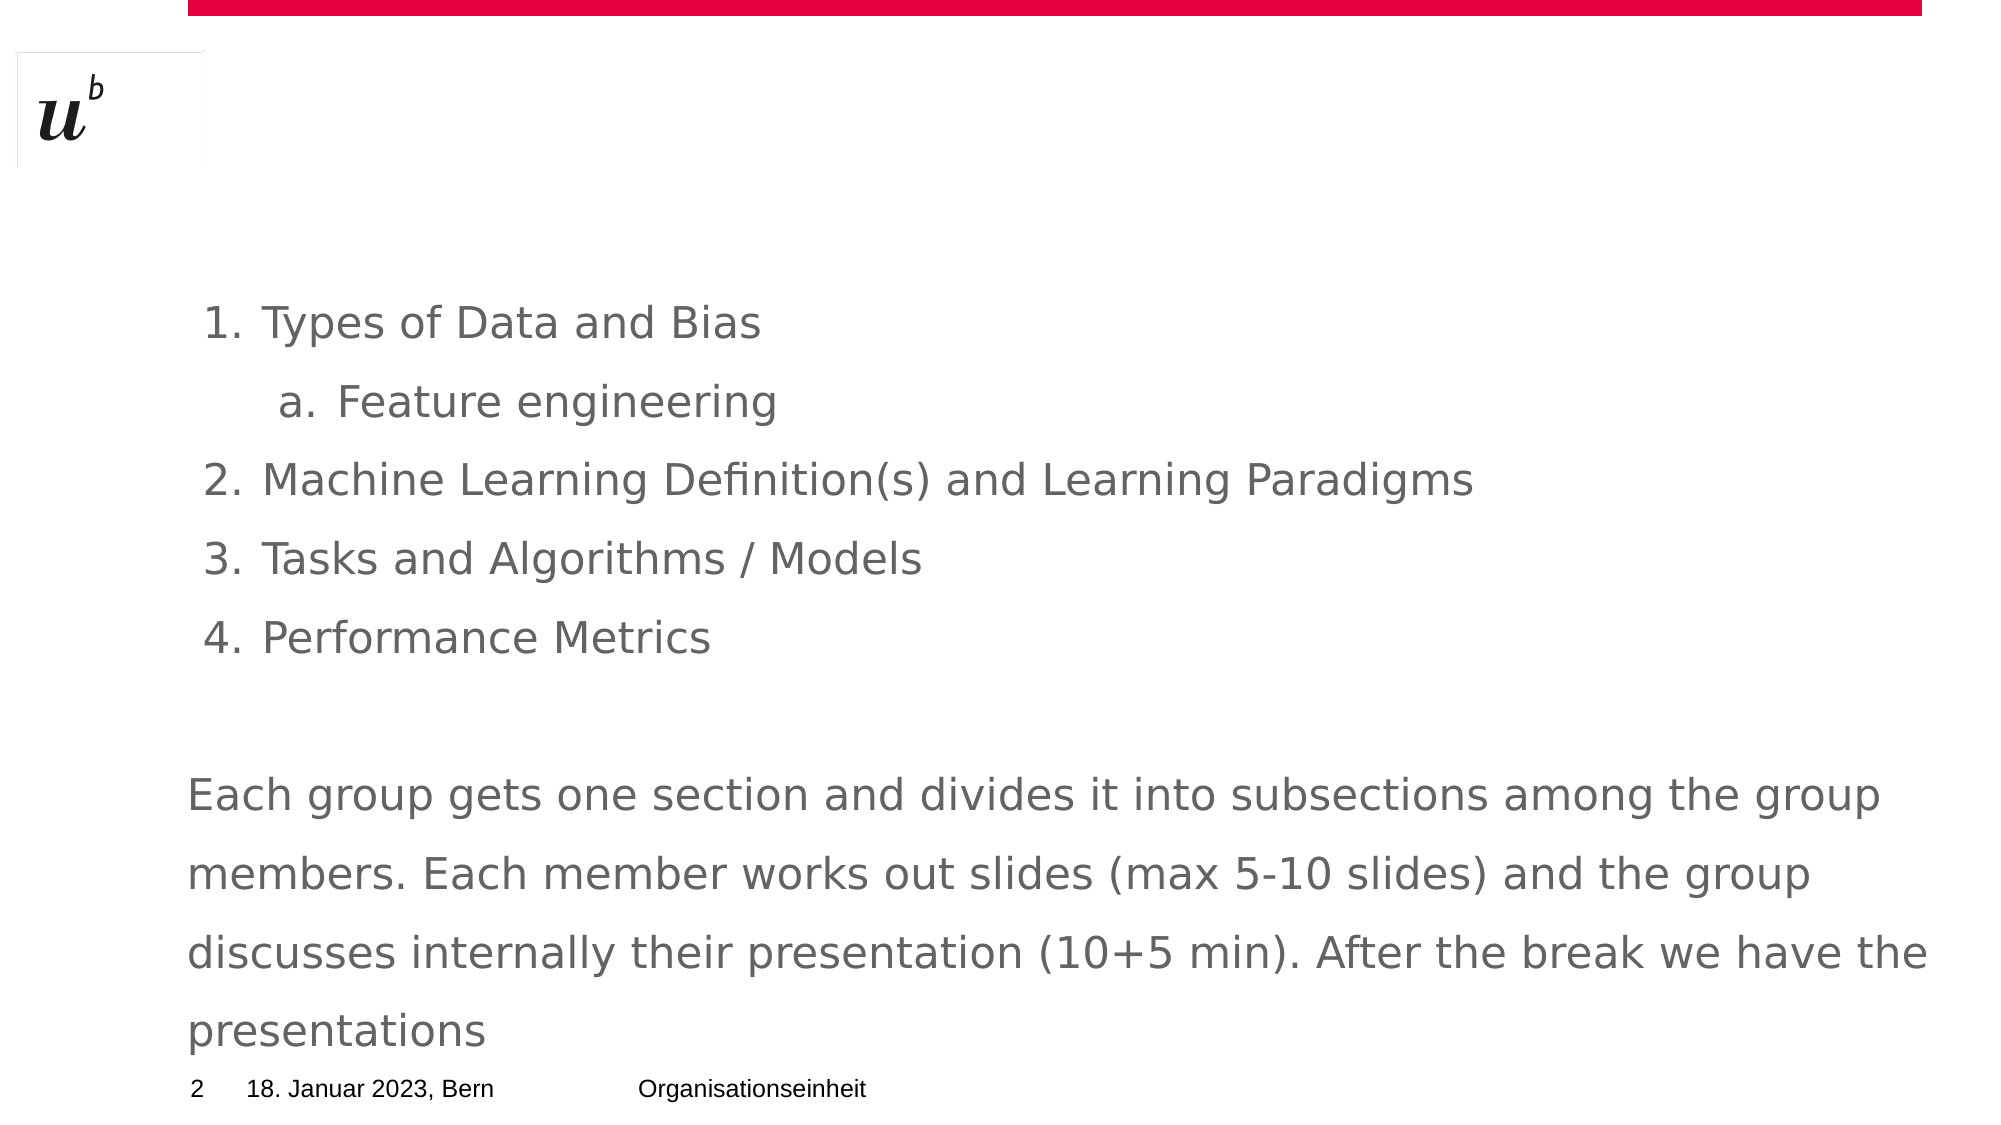

Types of Data and Bias
Feature engineering
Machine Learning Definition(s) and Learning Paradigms
Tasks and Algorithms / Models
Performance Metrics

Each group gets one section and divides it into subsections among the group members. Each member works out slides (max 5-10 slides) and the group discusses internally their presentation (10+5 min). After the break we have the presentations
2
18. Januar 2023, Bern
Organisationseinheit